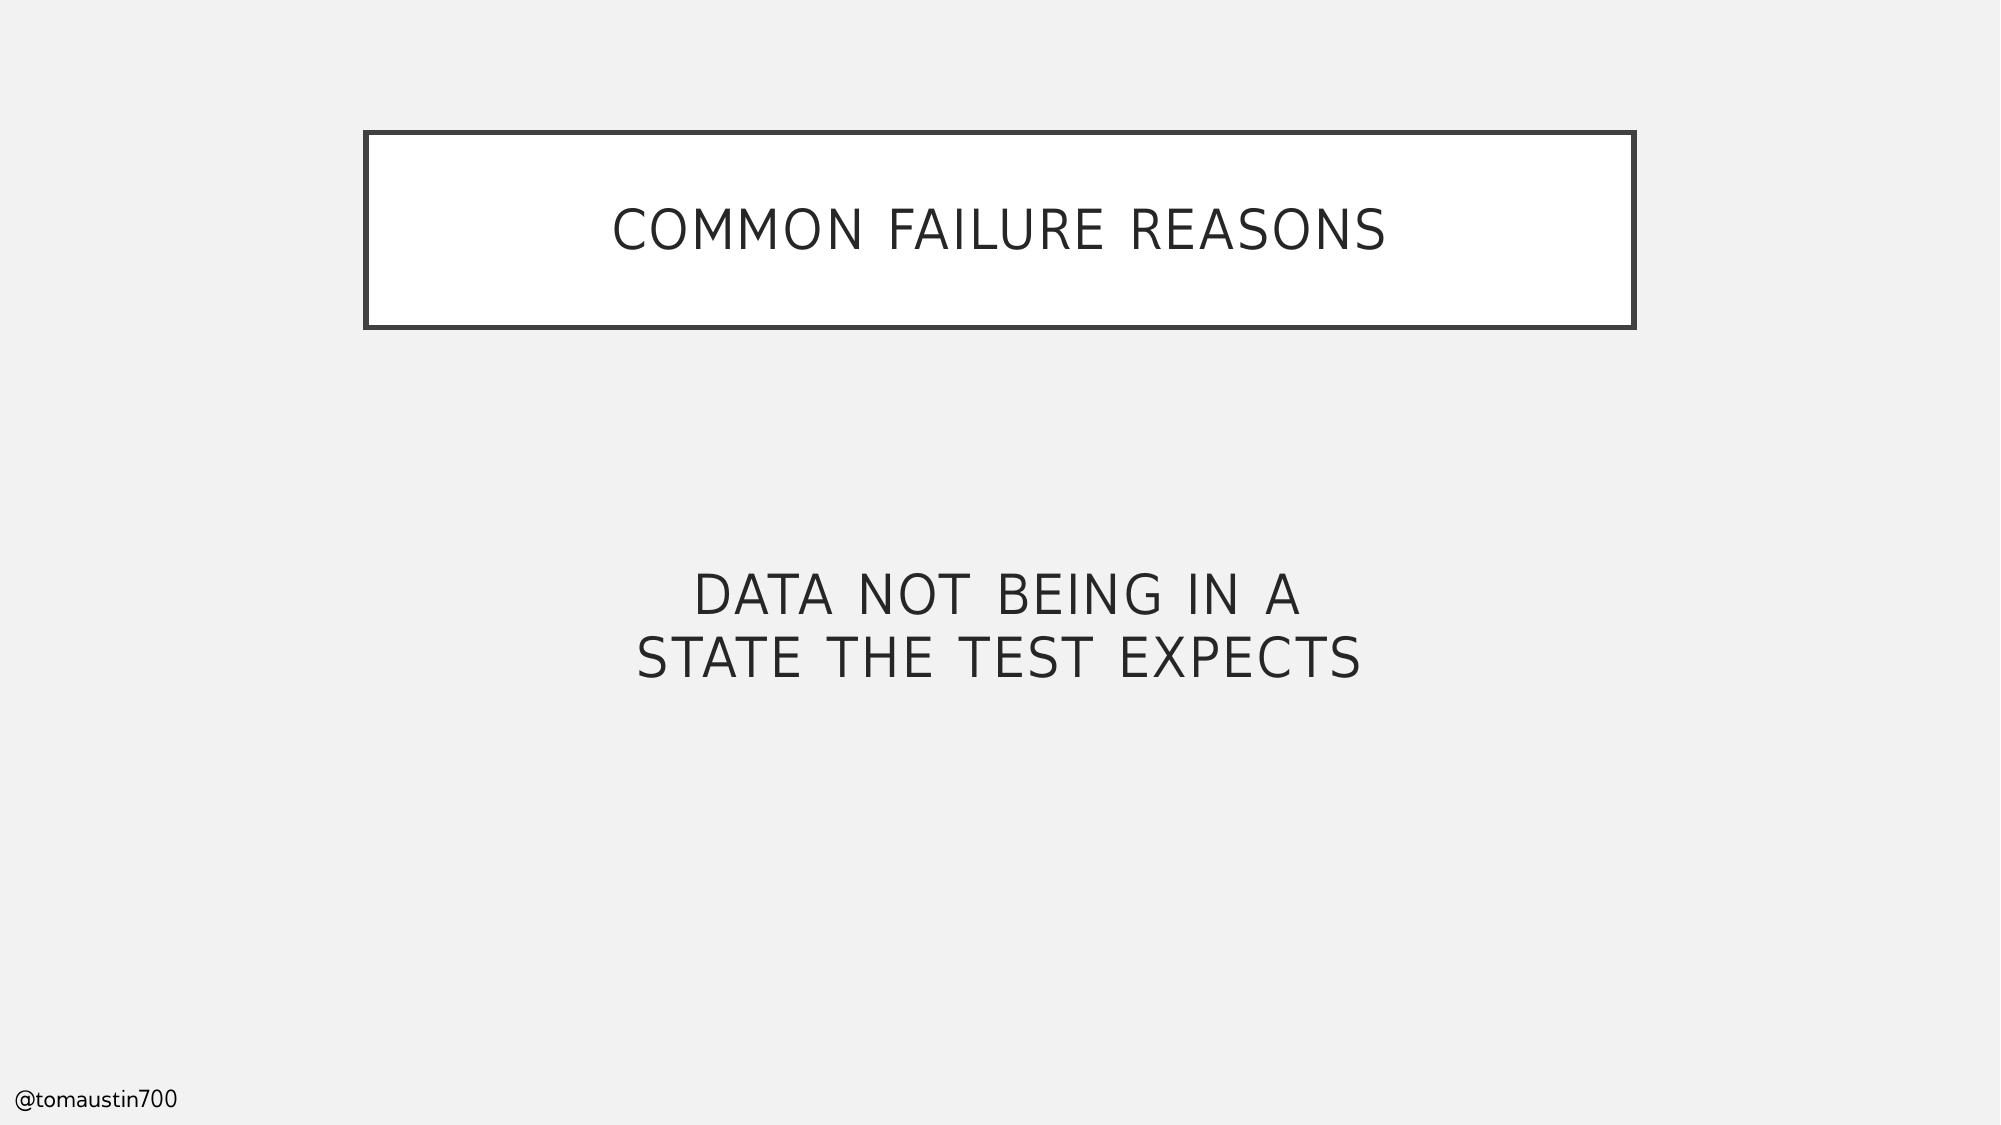

# Common failure reasons
Data not being in a state the test expects